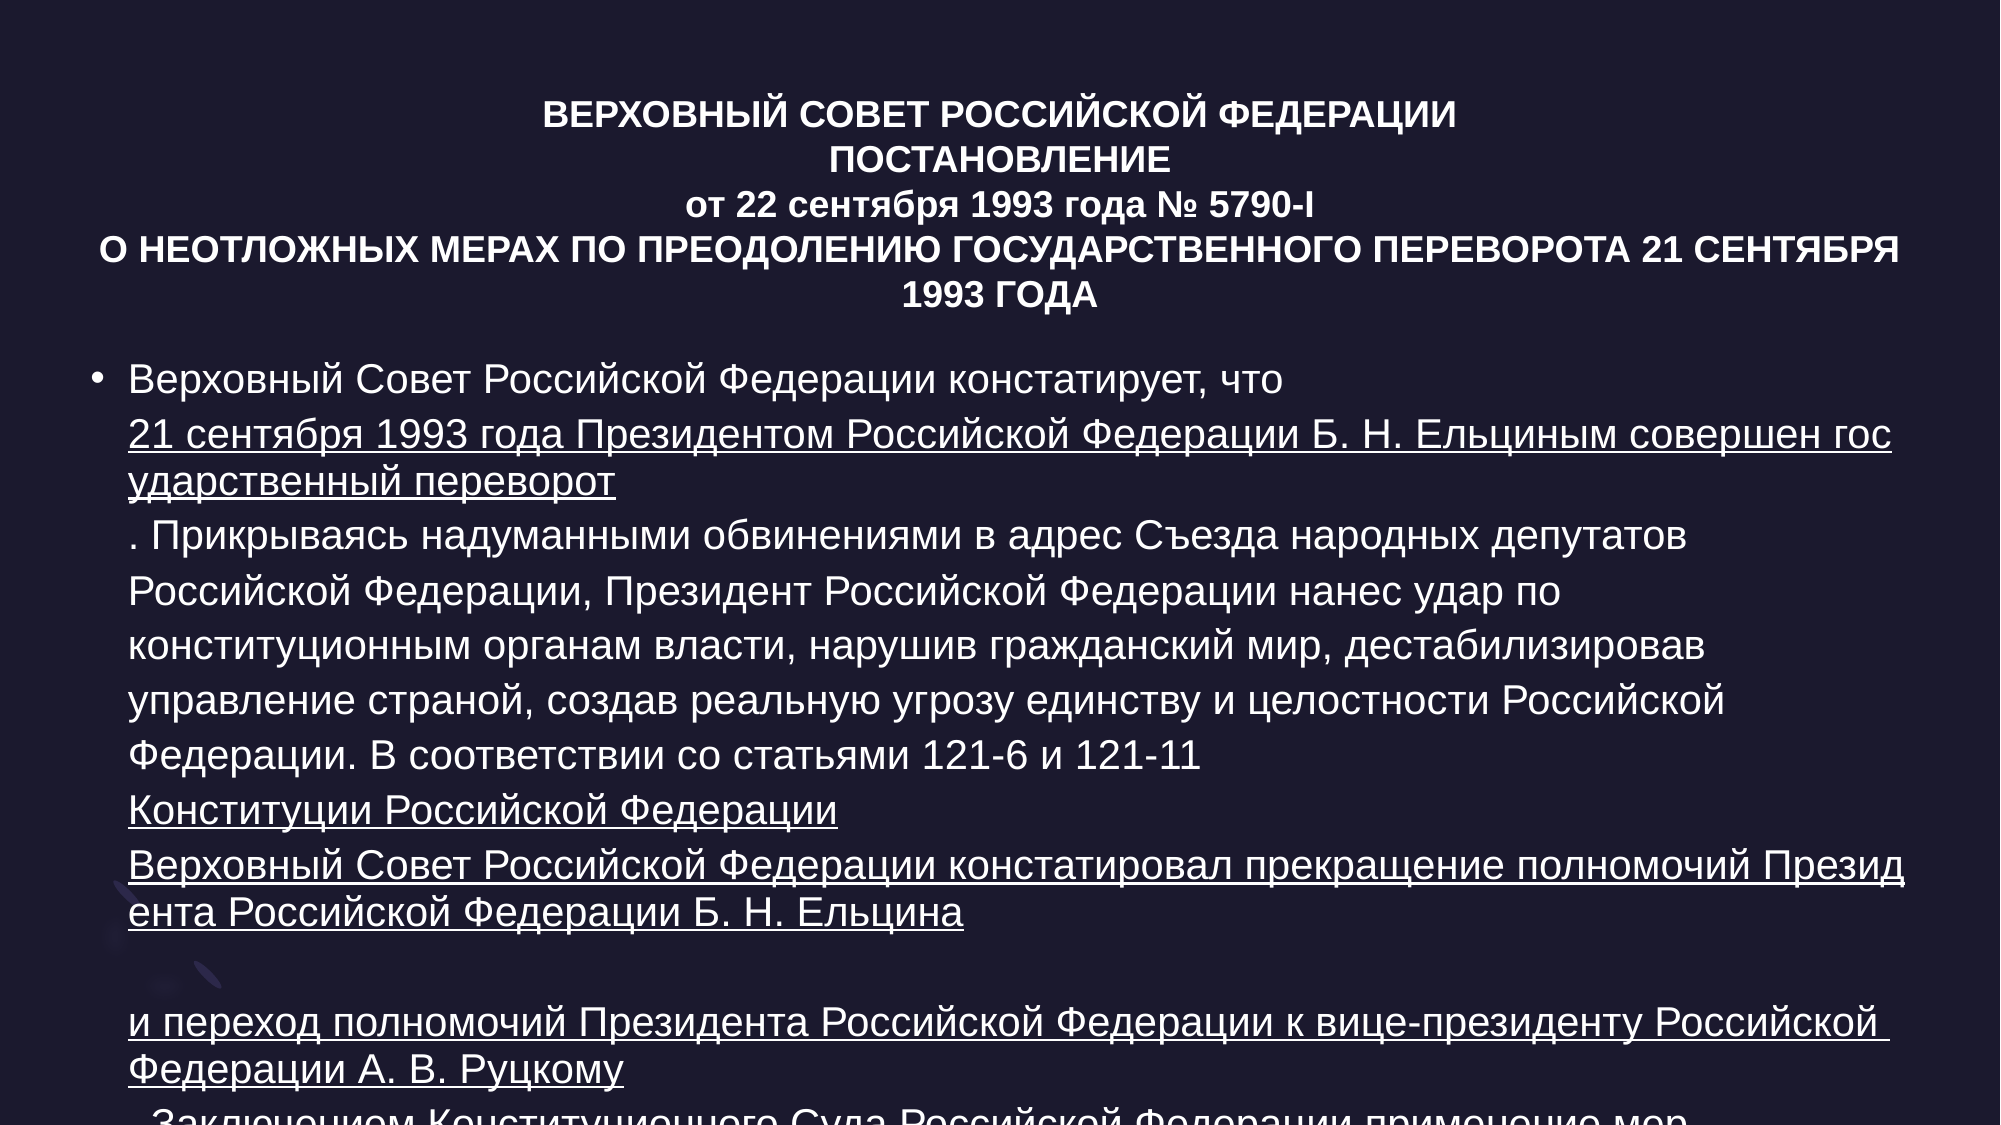

# ВЕРХОВНЫЙ СОВЕТ РОССИЙСКОЙ ФЕДЕРАЦИИ
ПОСТАНОВЛЕНИЕ
от 22 сентября 1993 года № 5790-I
О НЕОТЛОЖНЫХ МЕРАХ ПО ПРЕОДОЛЕНИЮ ГОСУДАРСТВЕННОГО ПЕРЕВОРОТА 21 СЕНТЯБРЯ 1993 ГОДА

Верховный Совет Российской Федерации констатирует, что 21 сентября 1993 года Президентом Российской Федерации Б. Н. Ельциным совершен государственный переворот. Прикрываясь надуманными обвинениями в адрес Съезда народных депутатов Российской Федерации, Президент Российской Федерации нанес удар по конституционным органам власти, нарушив гражданский мир, дестабилизировав управление страной, создав реальную угрозу единству и целостности Российской Федерации. В соответствии со статьями 121-6 и 121-11 Конституции Российской Федерации Верховный Совет Российской Федерации констатировал прекращение полномочий Президента Российской Федерации Б. Н. Ельцина и переход полномочий Президента Российской Федерации к вице-президенту Российской Федерации А. В. Руцкому. Заключением Конституционного Суда Российской Федерации применение мер ответственности, предусмотренных статьей 121-6 Конституции Российской Федерации, признано соответствующим Конституции Российской Федерации.